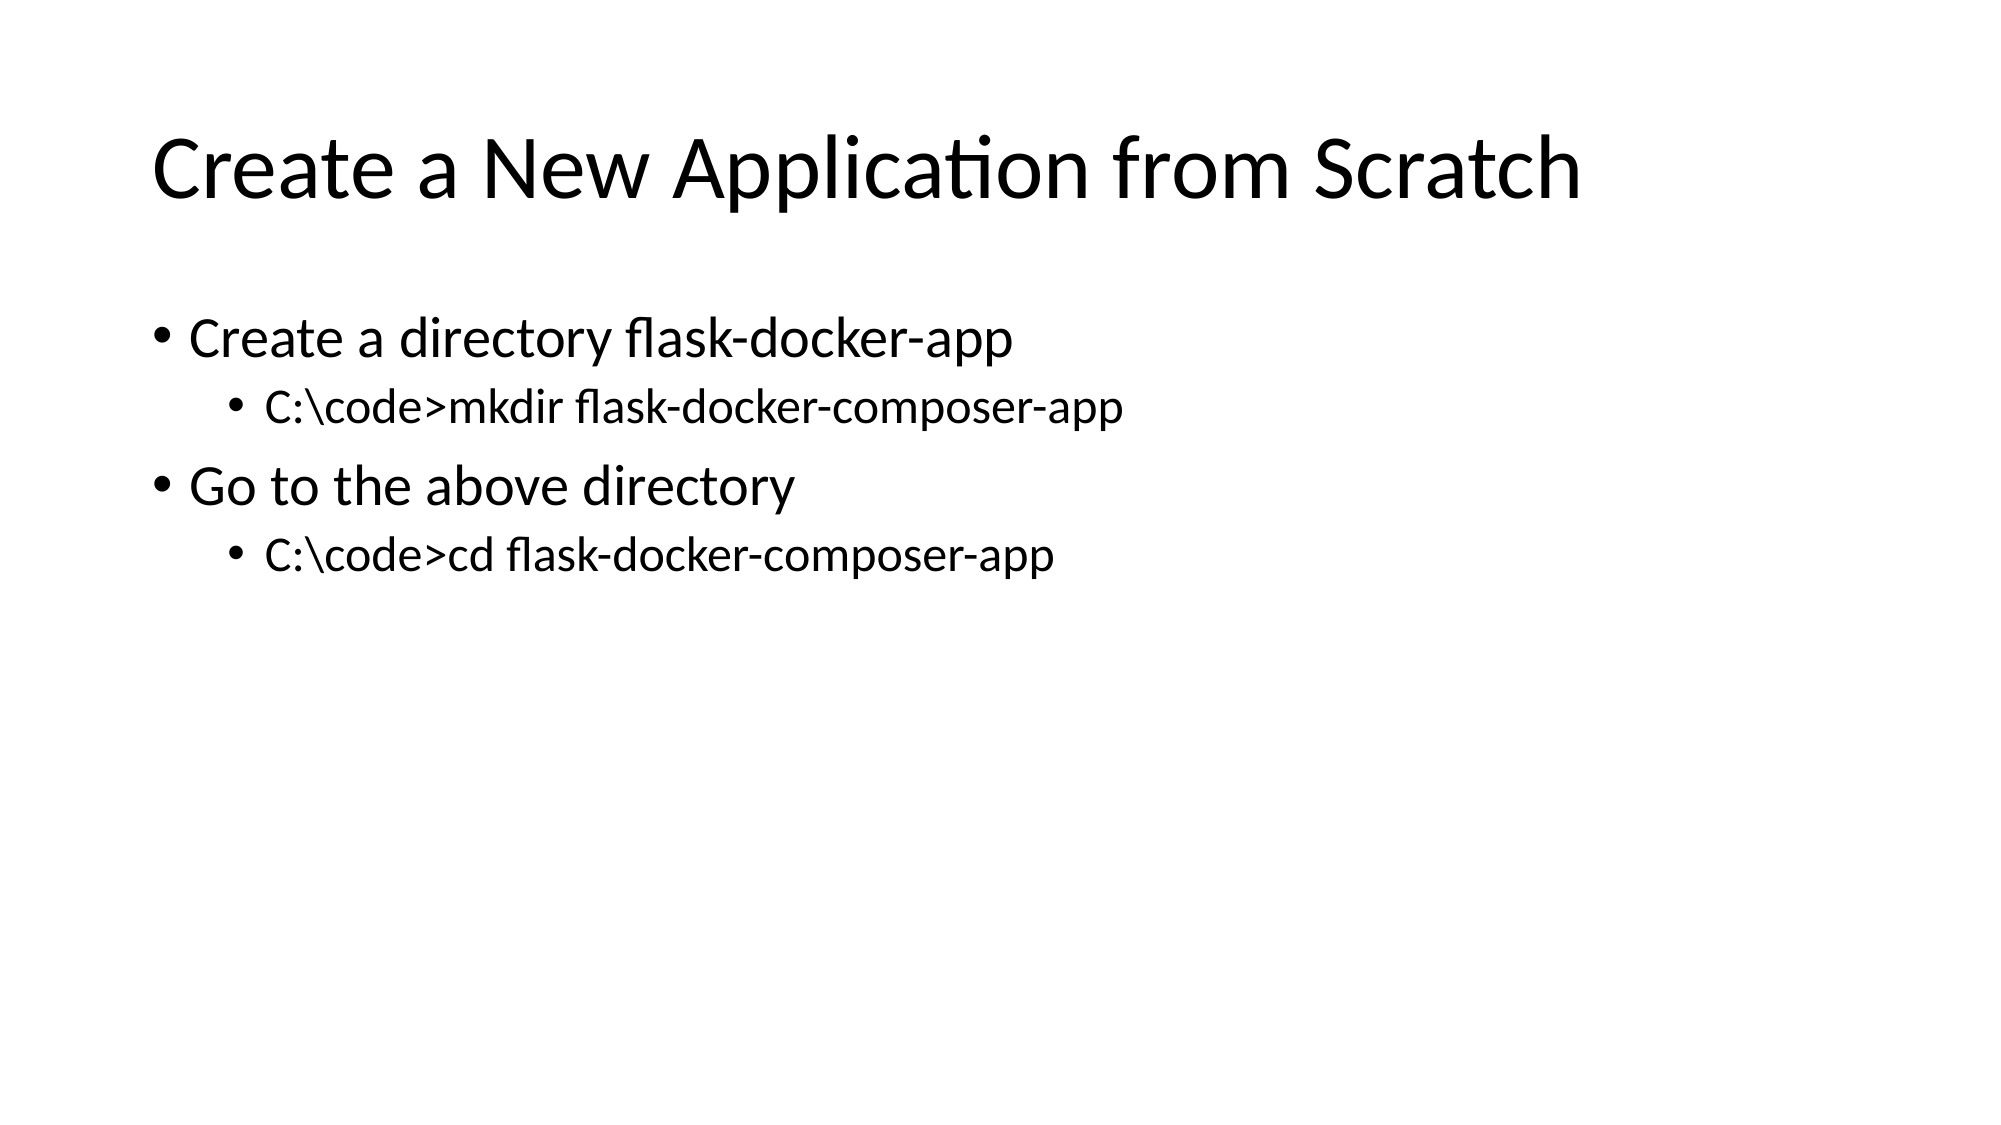

# Create a New Application from Scratch
Create a directory flask-docker-app
C:\code>mkdir flask-docker-composer-app
Go to the above directory
C:\code>cd flask-docker-composer-app